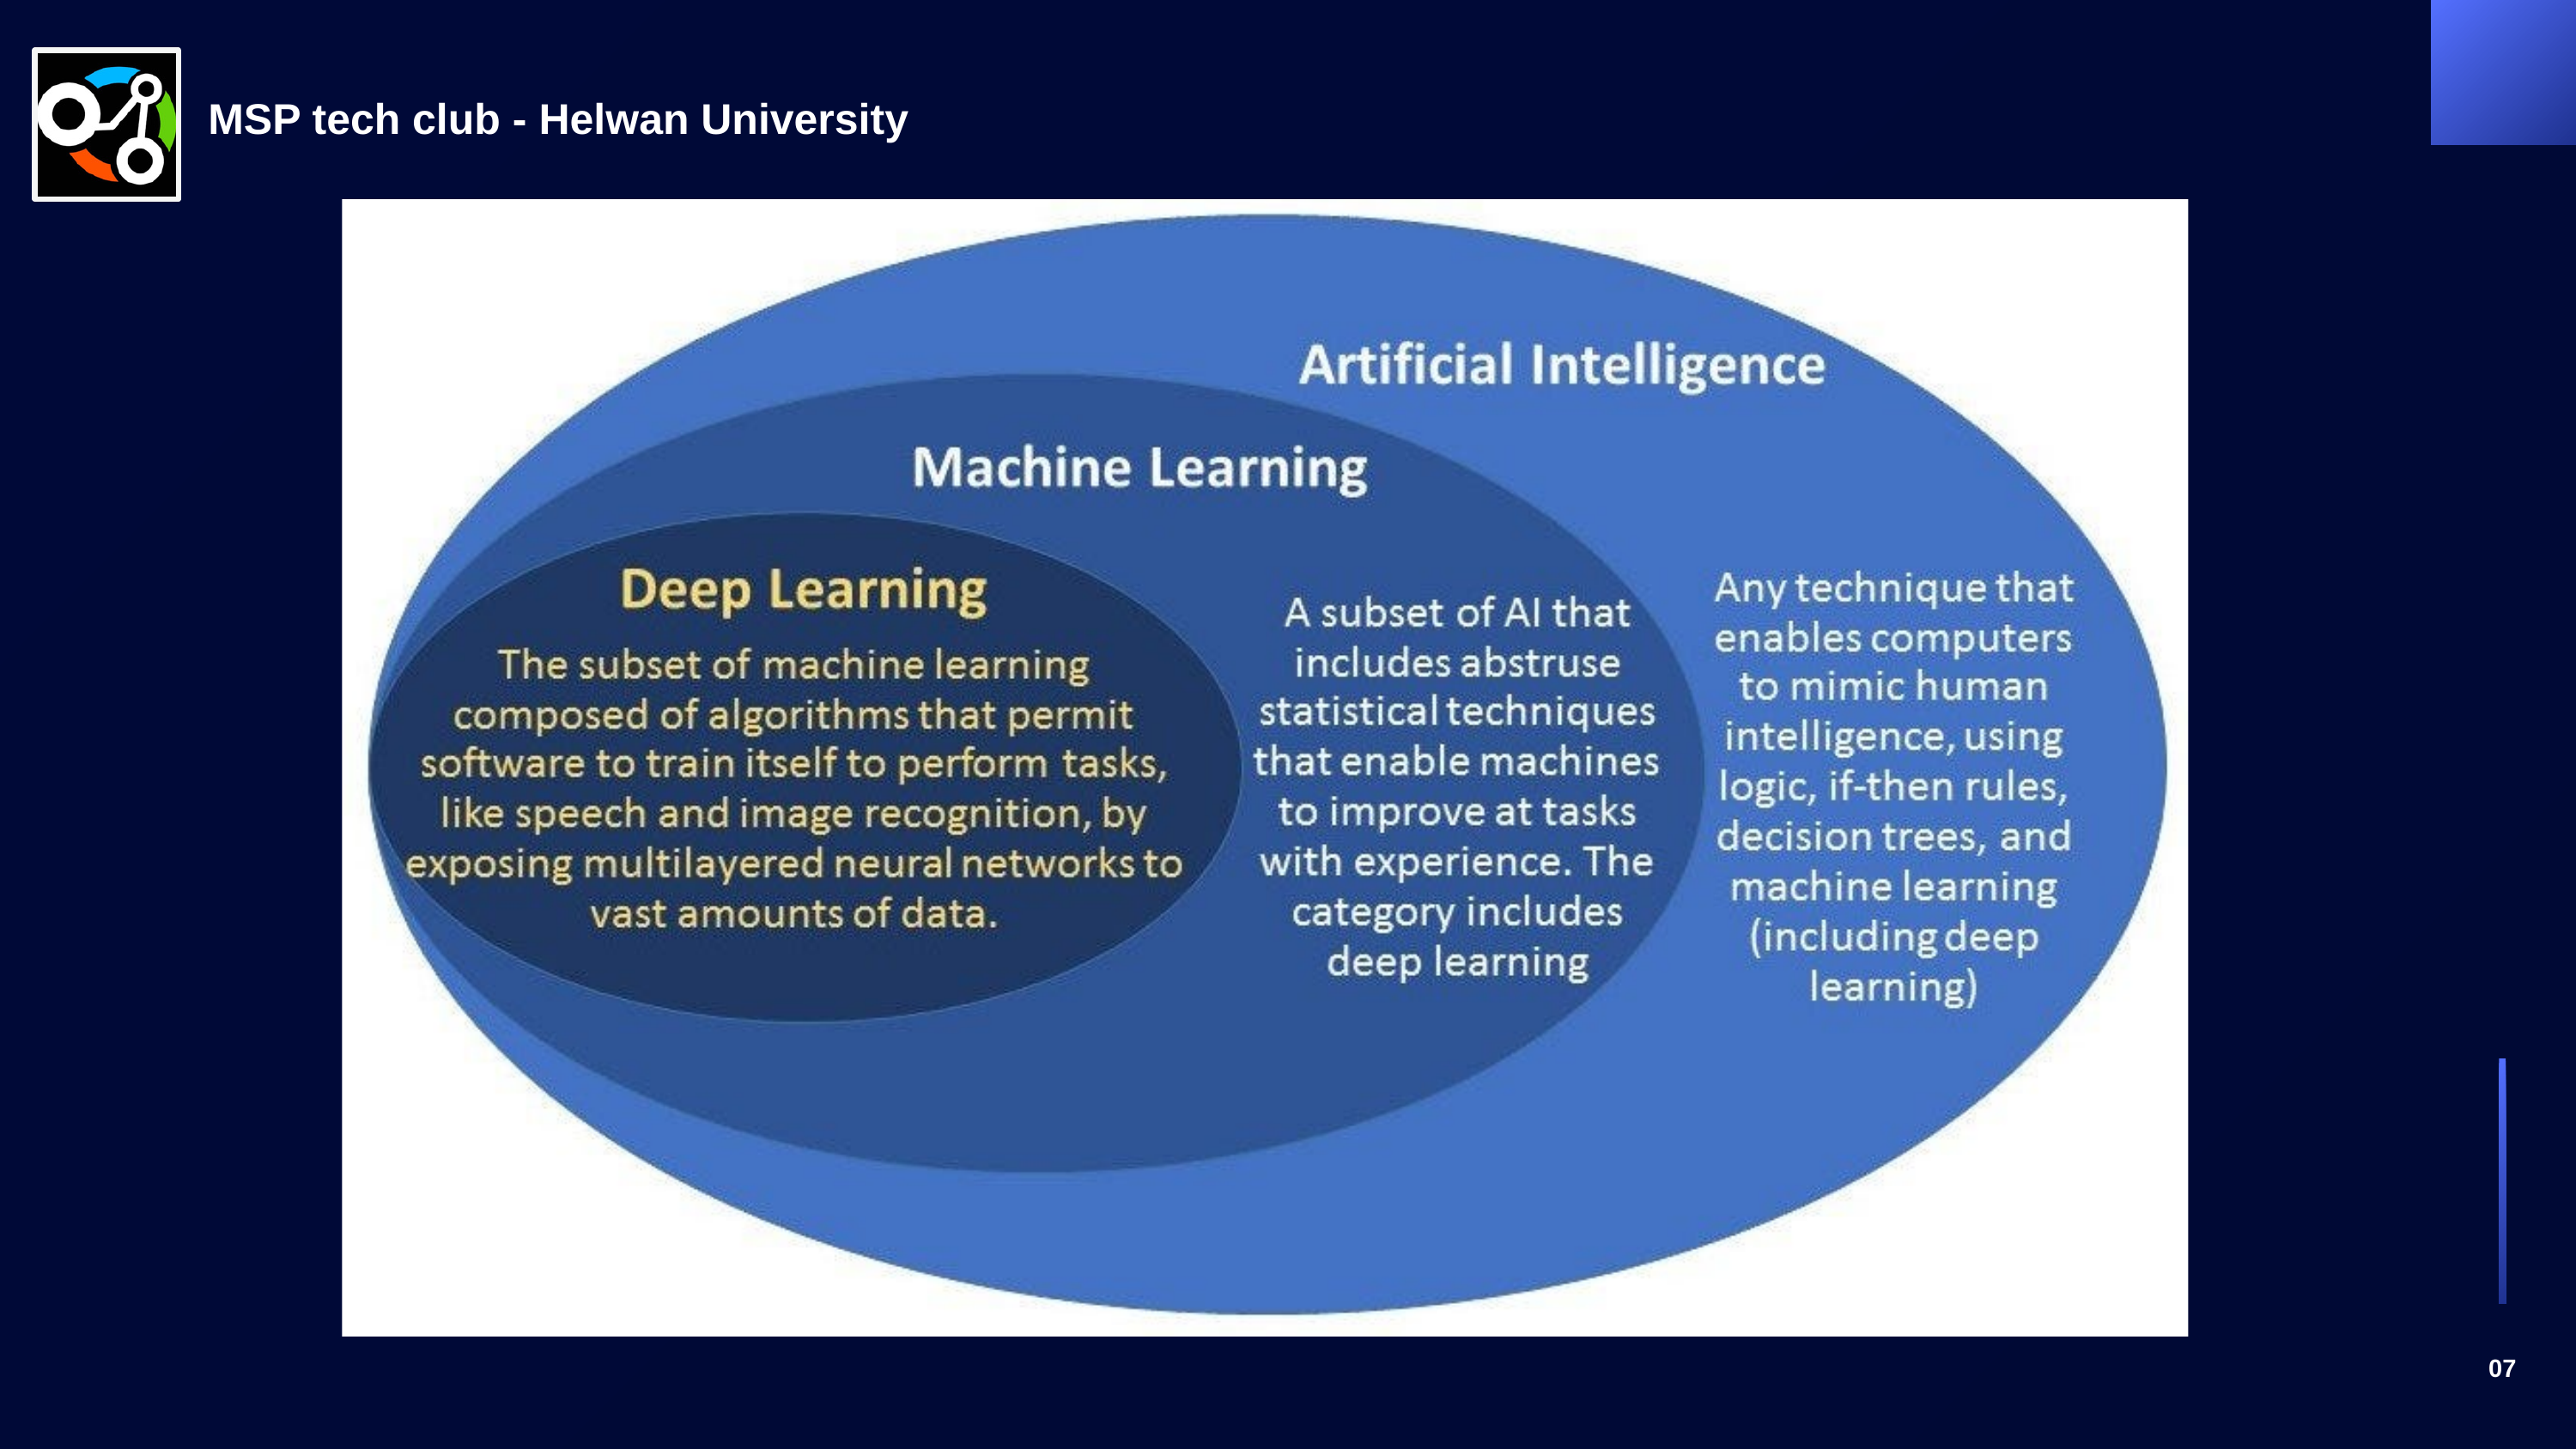

MSP tech club - Helwan University

07